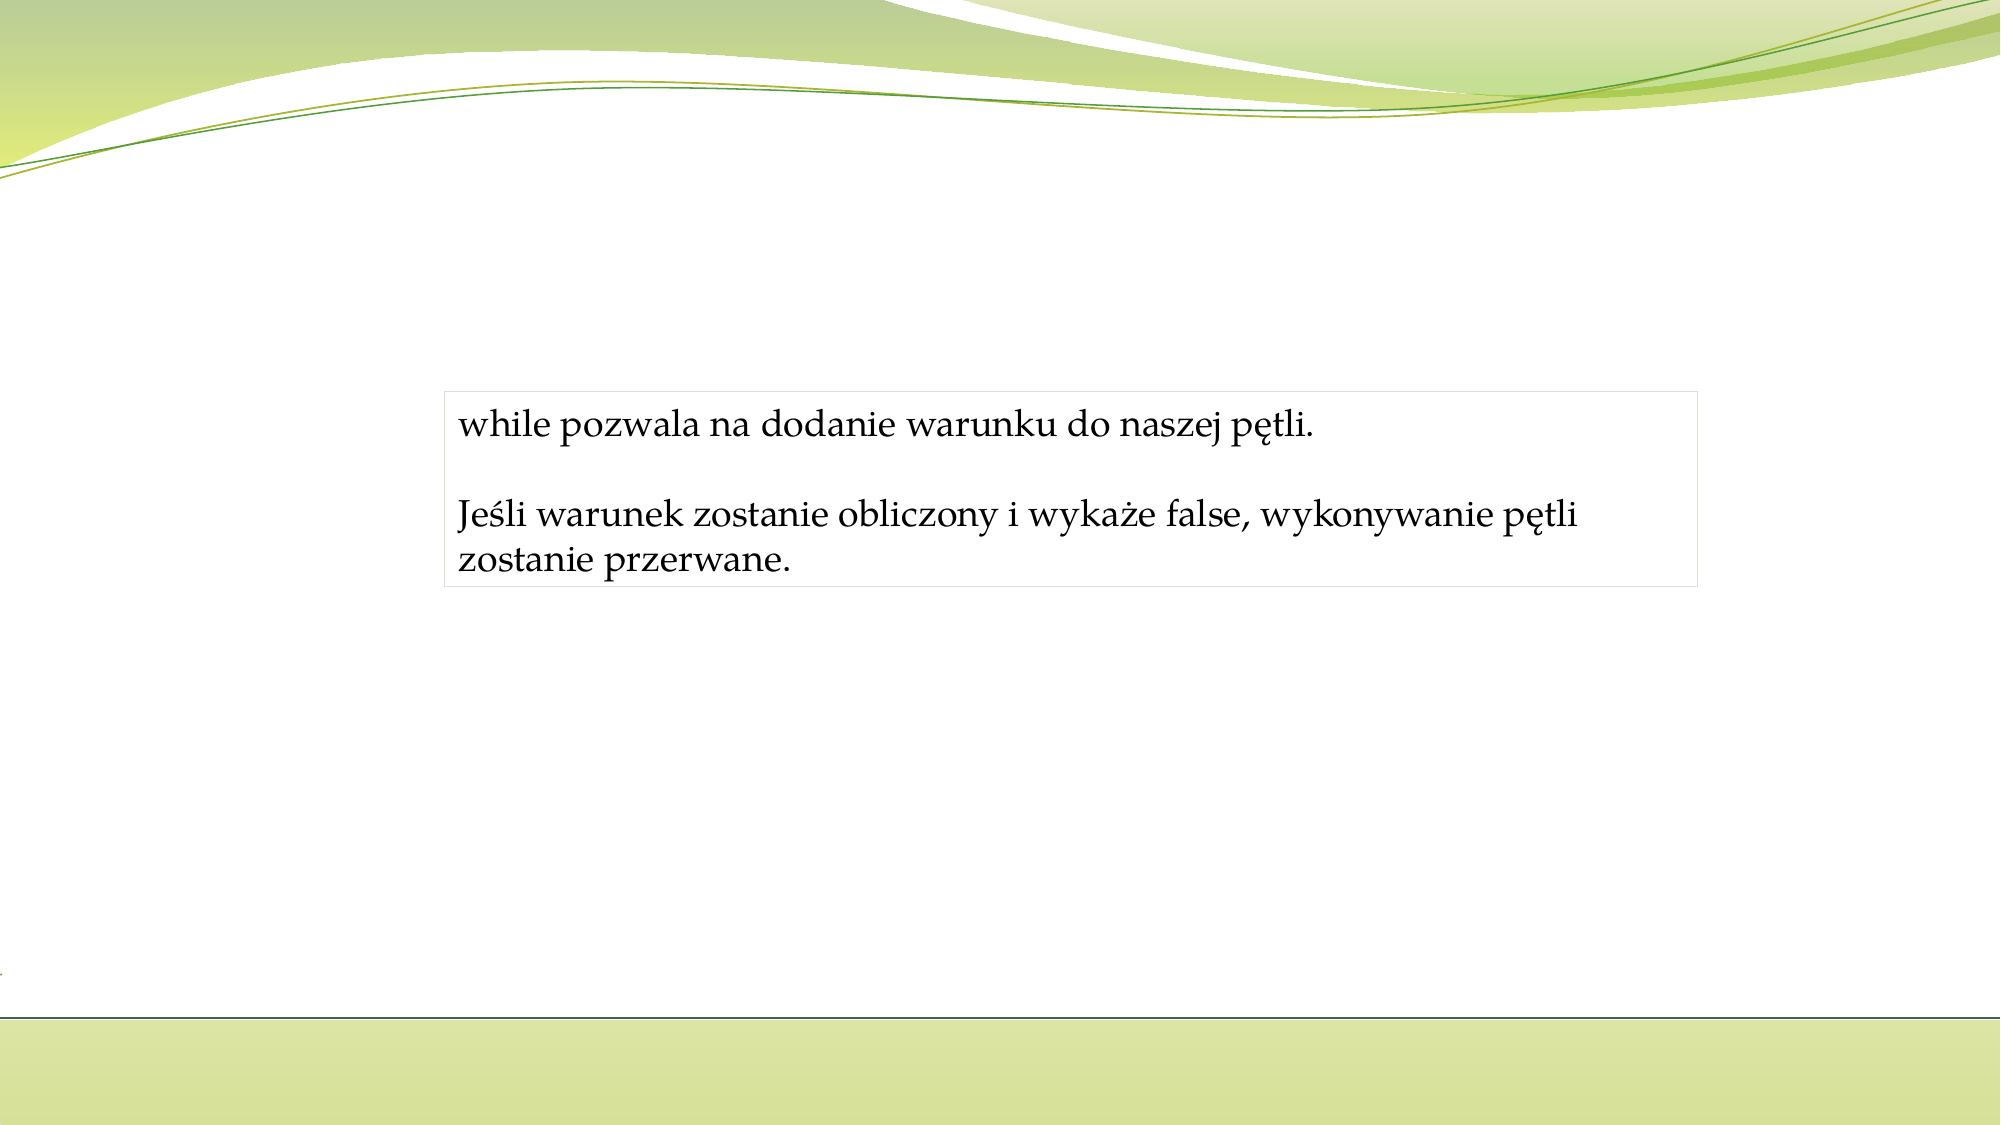

while pozwala na dodanie warunku do naszej pętli.

Jeśli warunek zostanie obliczony i wykaże false, wykonywanie pętli zostanie przerwane.